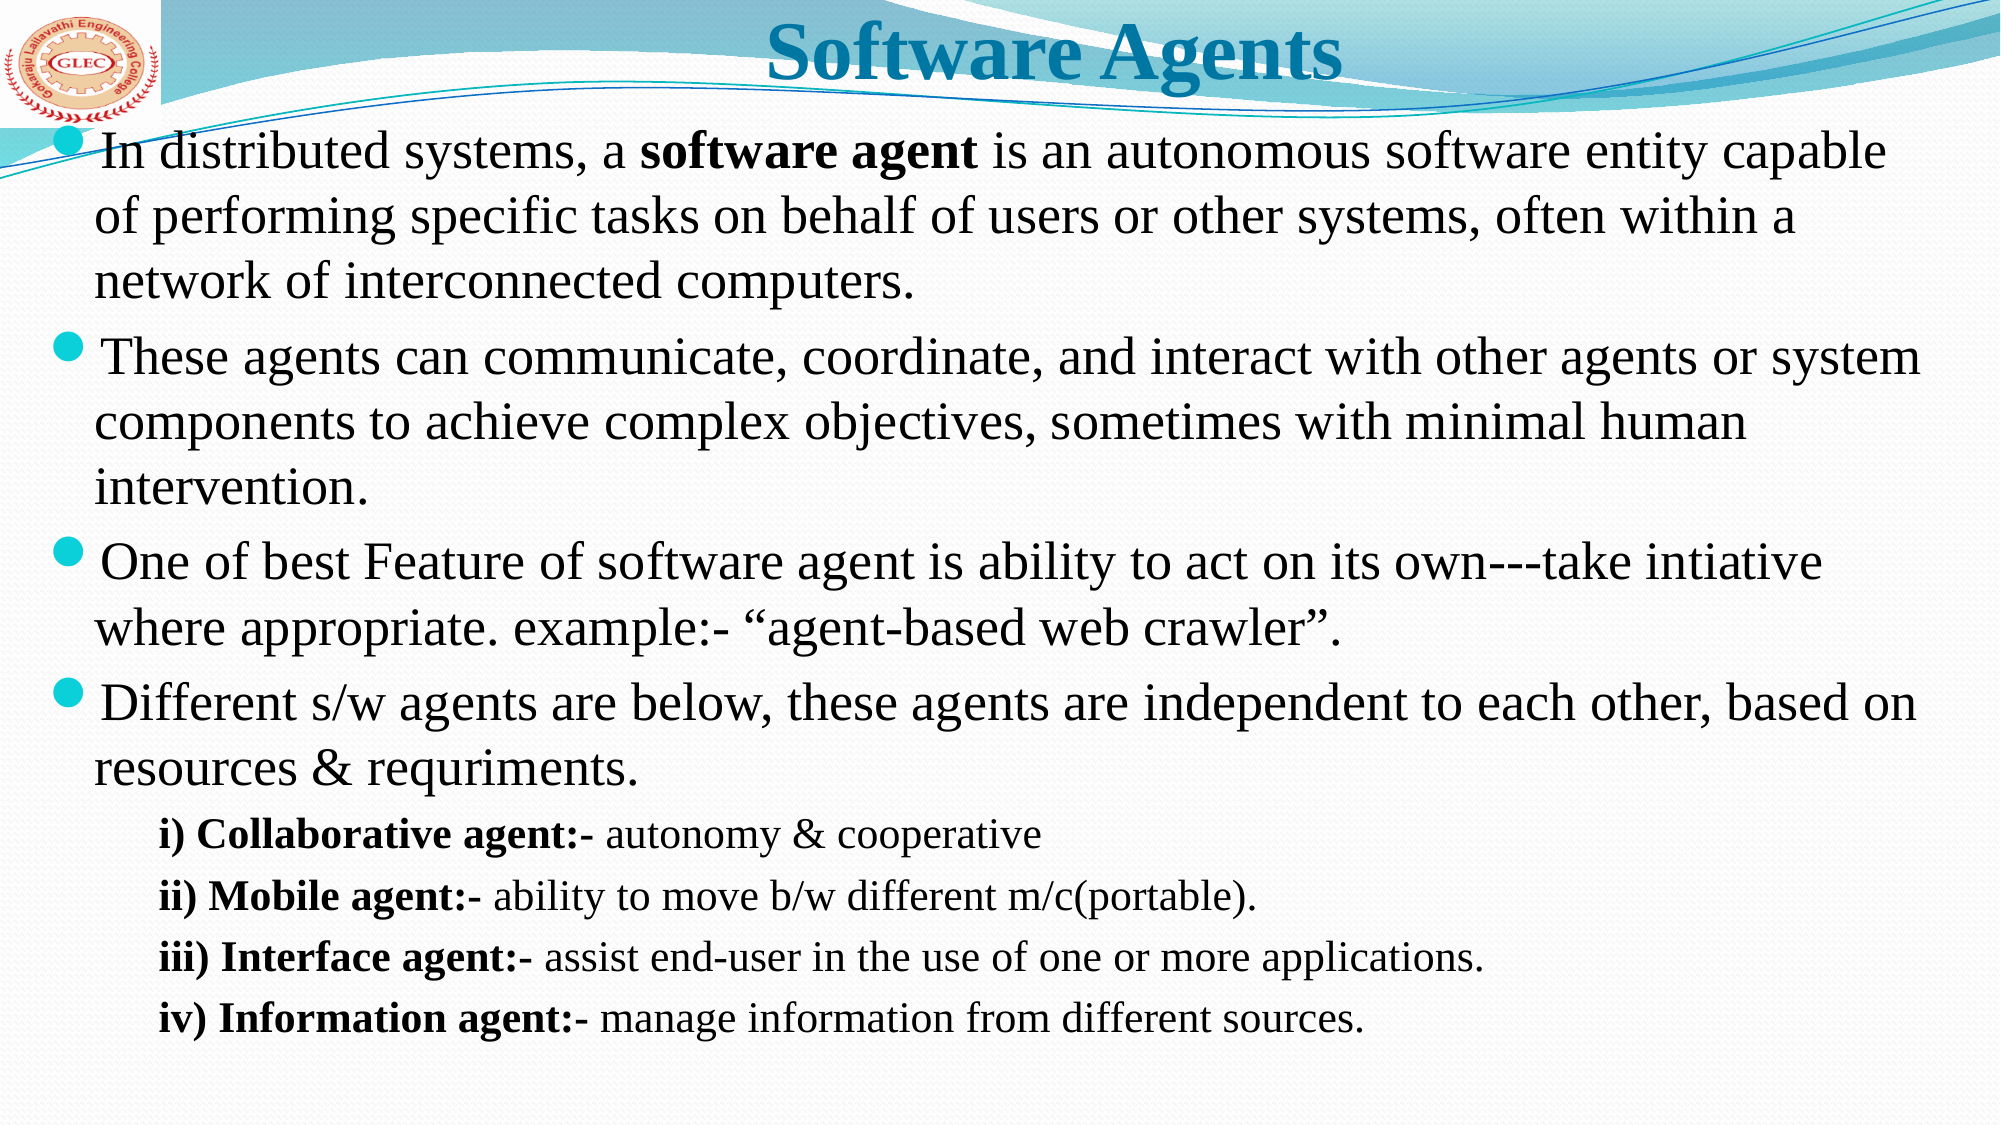

# Software Agents
In distributed systems, a software agent is an autonomous software entity capable of performing specific tasks on behalf of users or other systems, often within a network of interconnected computers.
These agents can communicate, coordinate, and interact with other agents or system components to achieve complex objectives, sometimes with minimal human intervention.
One of best Feature of software agent is ability to act on its own---take intiative where appropriate. example:- “agent-based web crawler”.
Different s/w agents are below, these agents are independent to each other, based on resources & requriments.
i) Collaborative agent:- autonomy & cooperative
ii) Mobile agent:- ability to move b/w different m/c(portable).
iii) Interface agent:- assist end-user in the use of one or more applications.
iv) Information agent:- manage information from different sources.